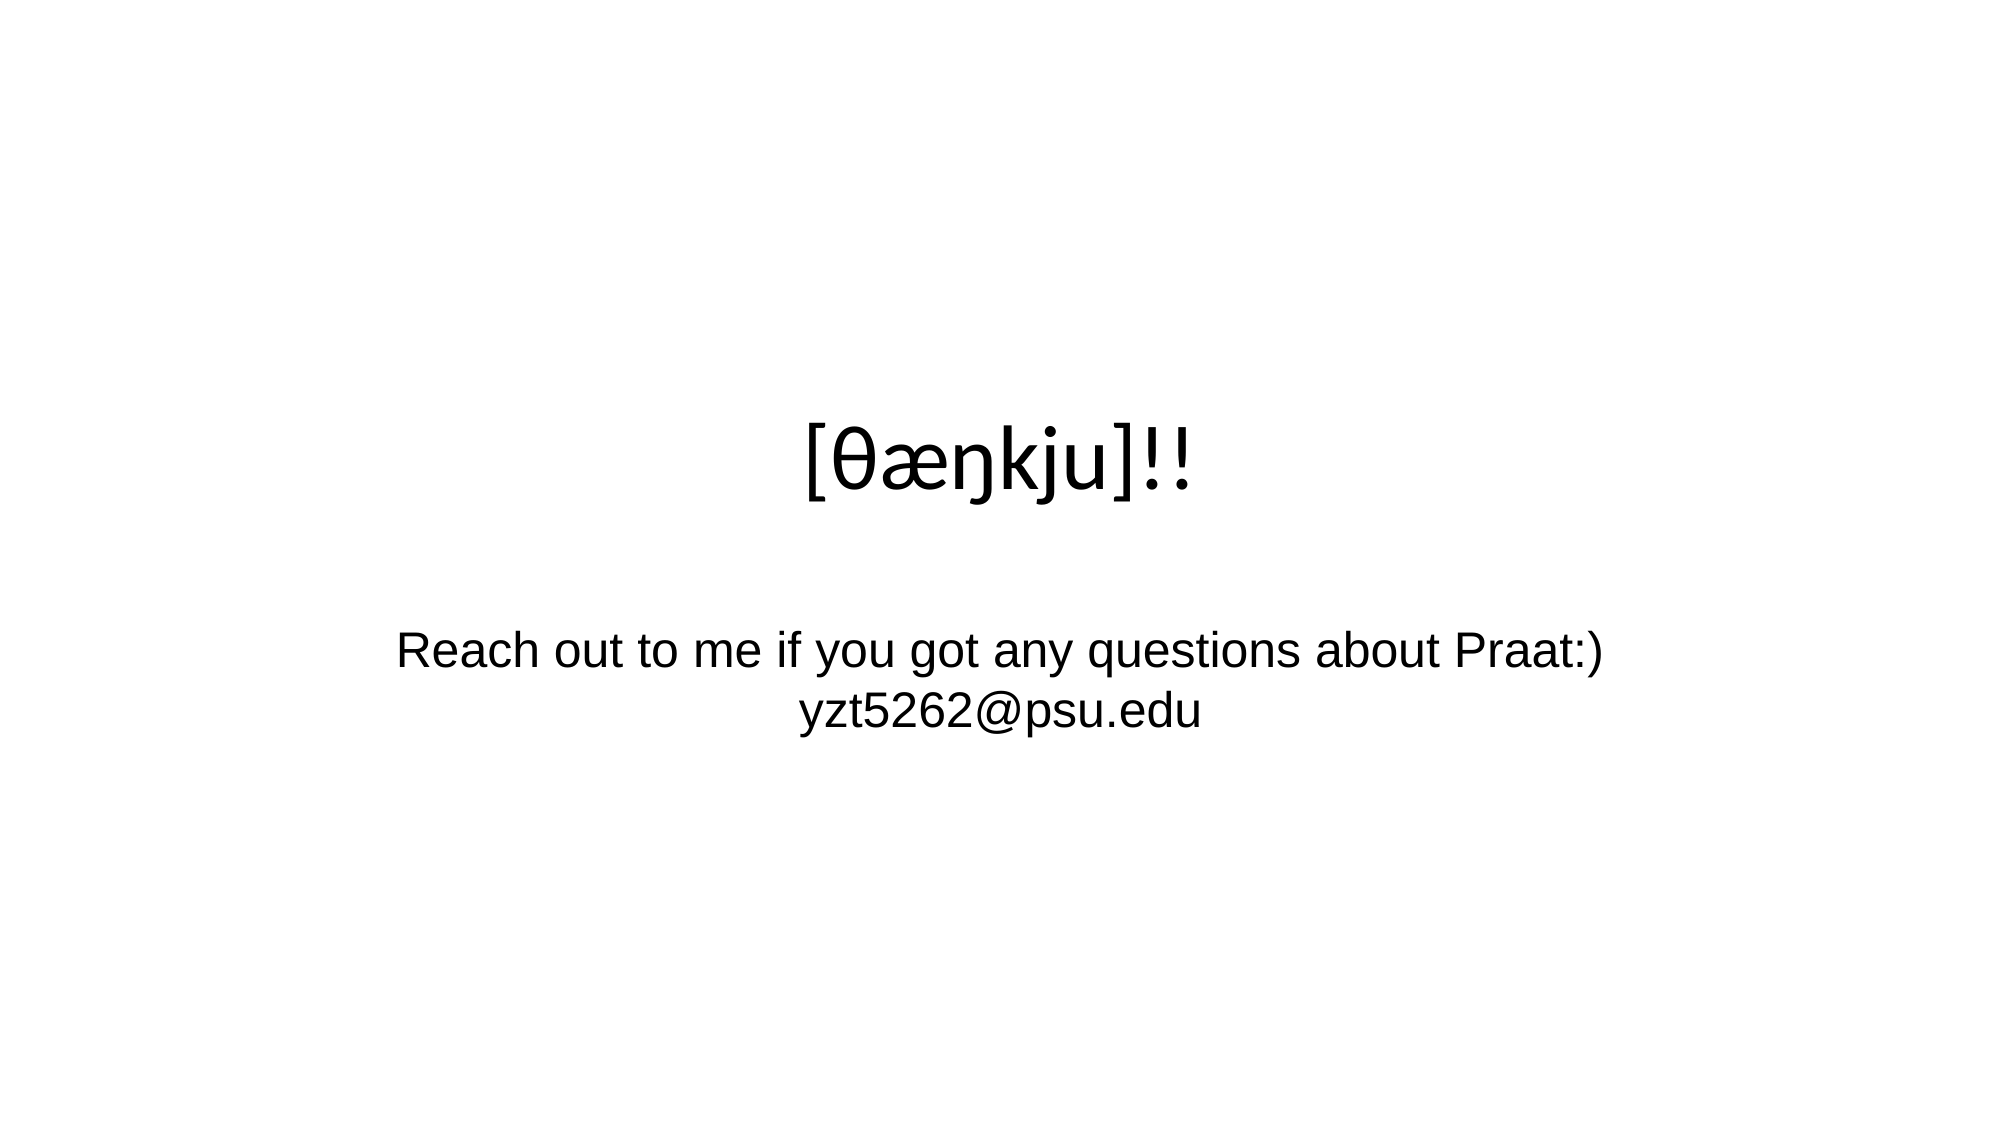

[θæŋkju]!!

Reach out to me if you got any questions about Praat:)
yzt5262@psu.edu